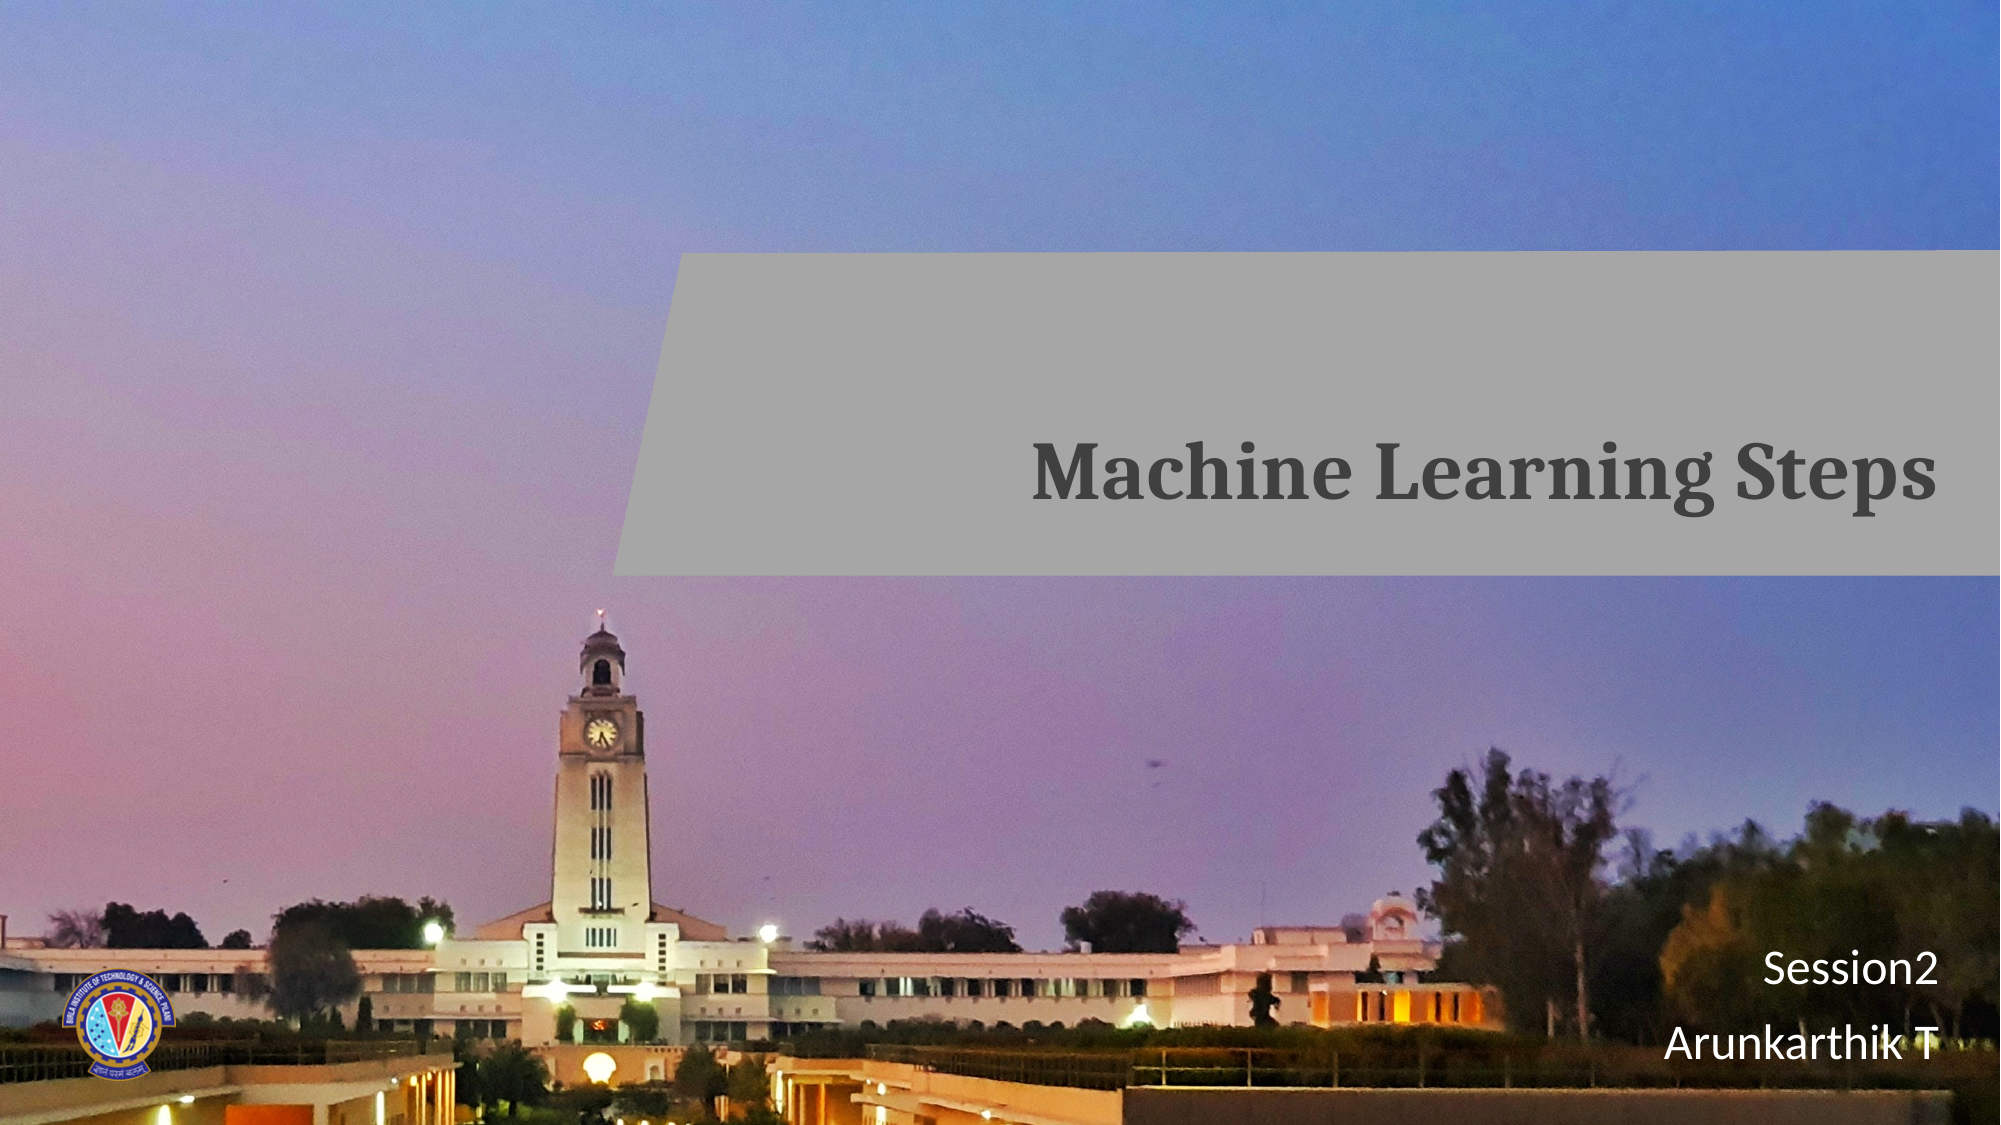

# Machine Learning Steps
Session2
Arunkarthik T